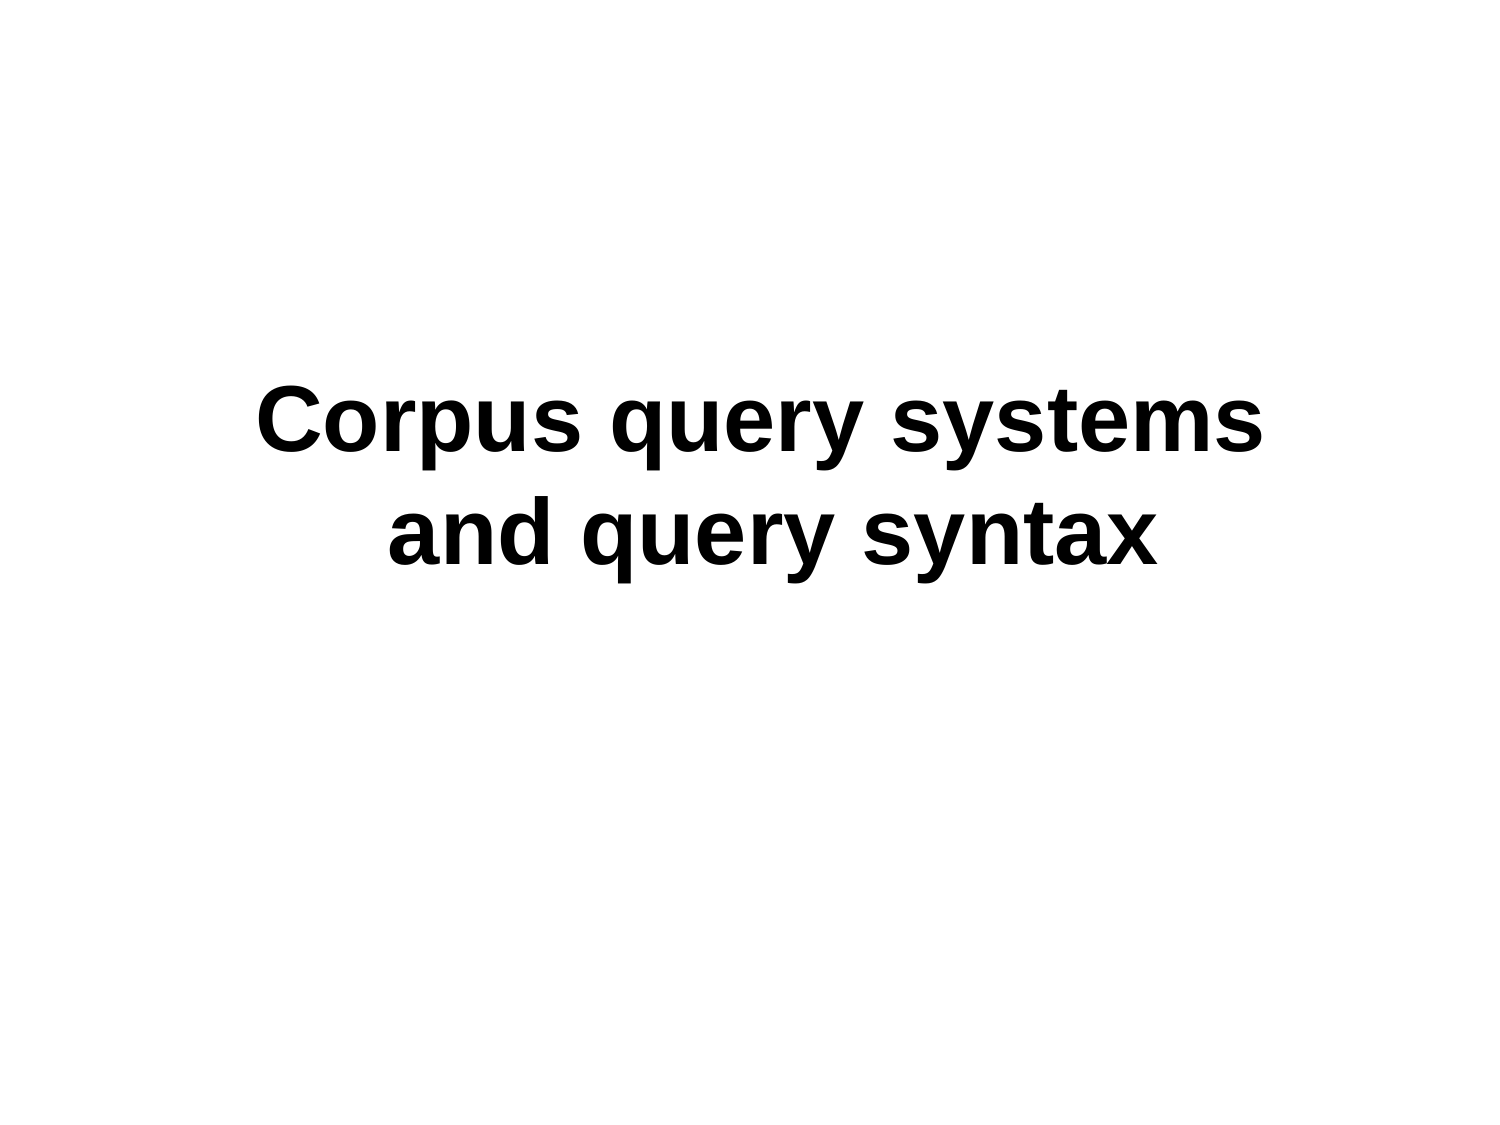

# Corpus query systems and query syntax